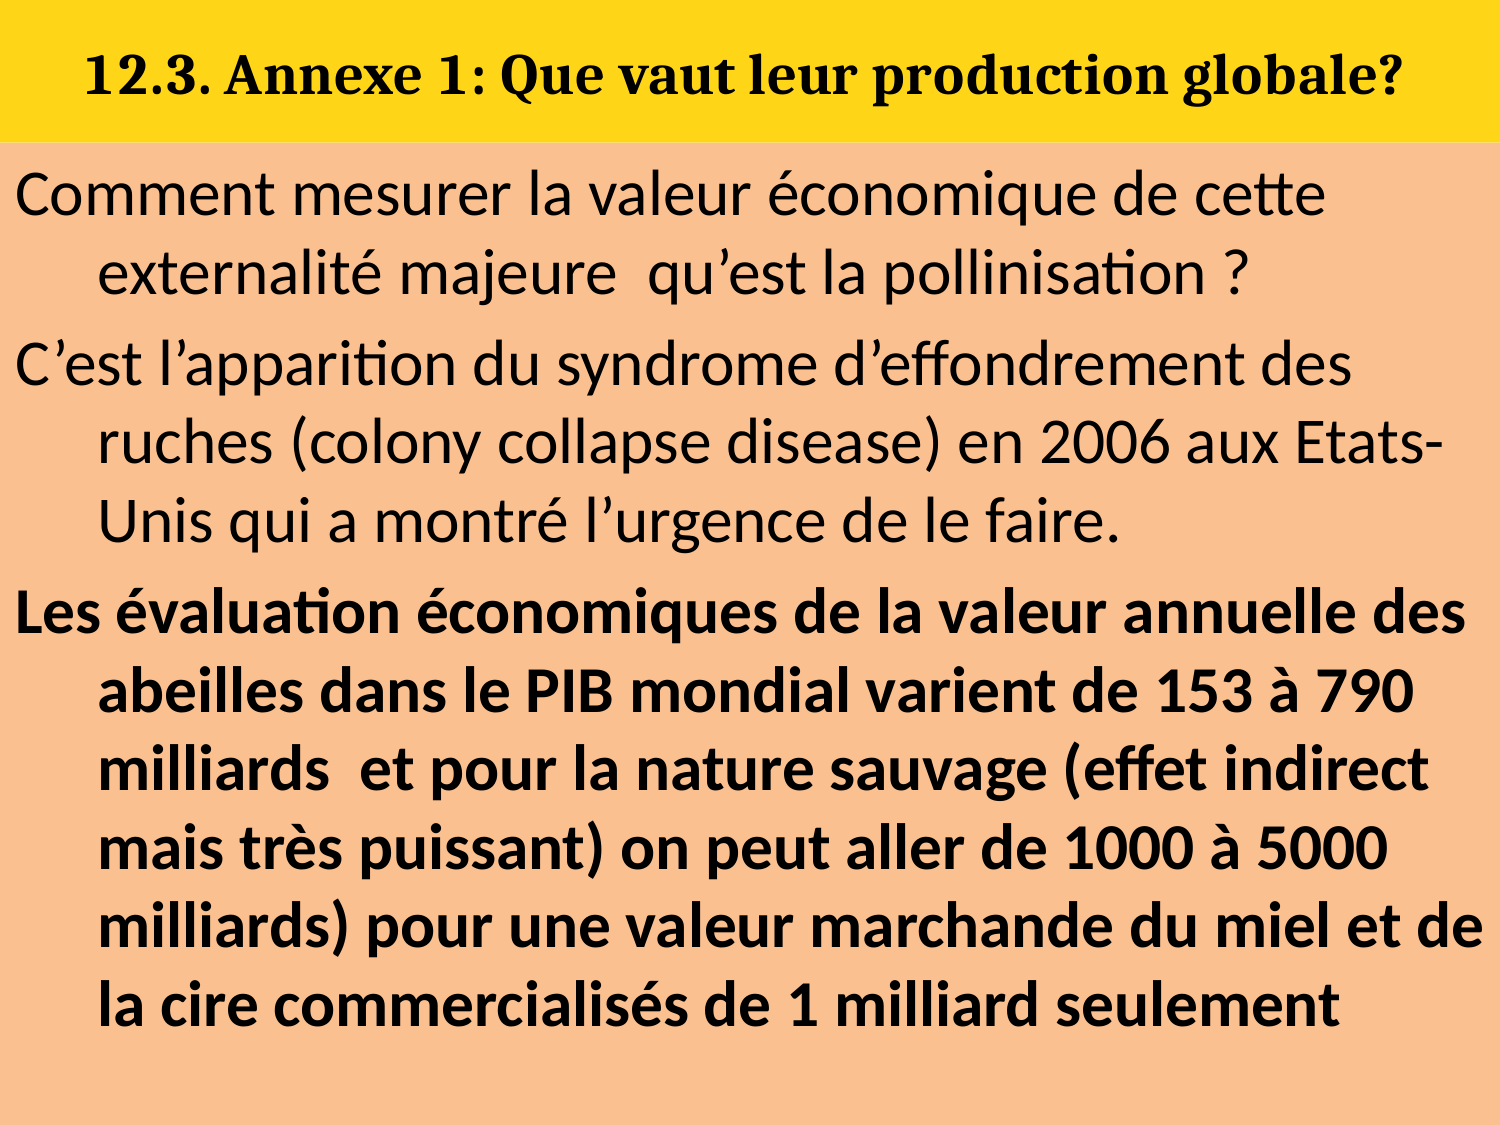

# 12.3. Annexe 1: Que vaut leur production globale?
Comment mesurer la valeur économique de cette externalité majeure  qu’est la pollinisation ?
C’est l’apparition du syndrome d’effondrement des ruches (colony collapse disease) en 2006 aux Etats-Unis qui a montré l’urgence de le faire.
Les évaluation économiques de la valeur annuelle des abeilles dans le PIB mondial varient de 153 à 790 milliards  et pour la nature sauvage (effet indirect mais très puissant) on peut aller de 1000 à 5000 milliards) pour une valeur marchande du miel et de la cire commercialisés de 1 milliard seulement